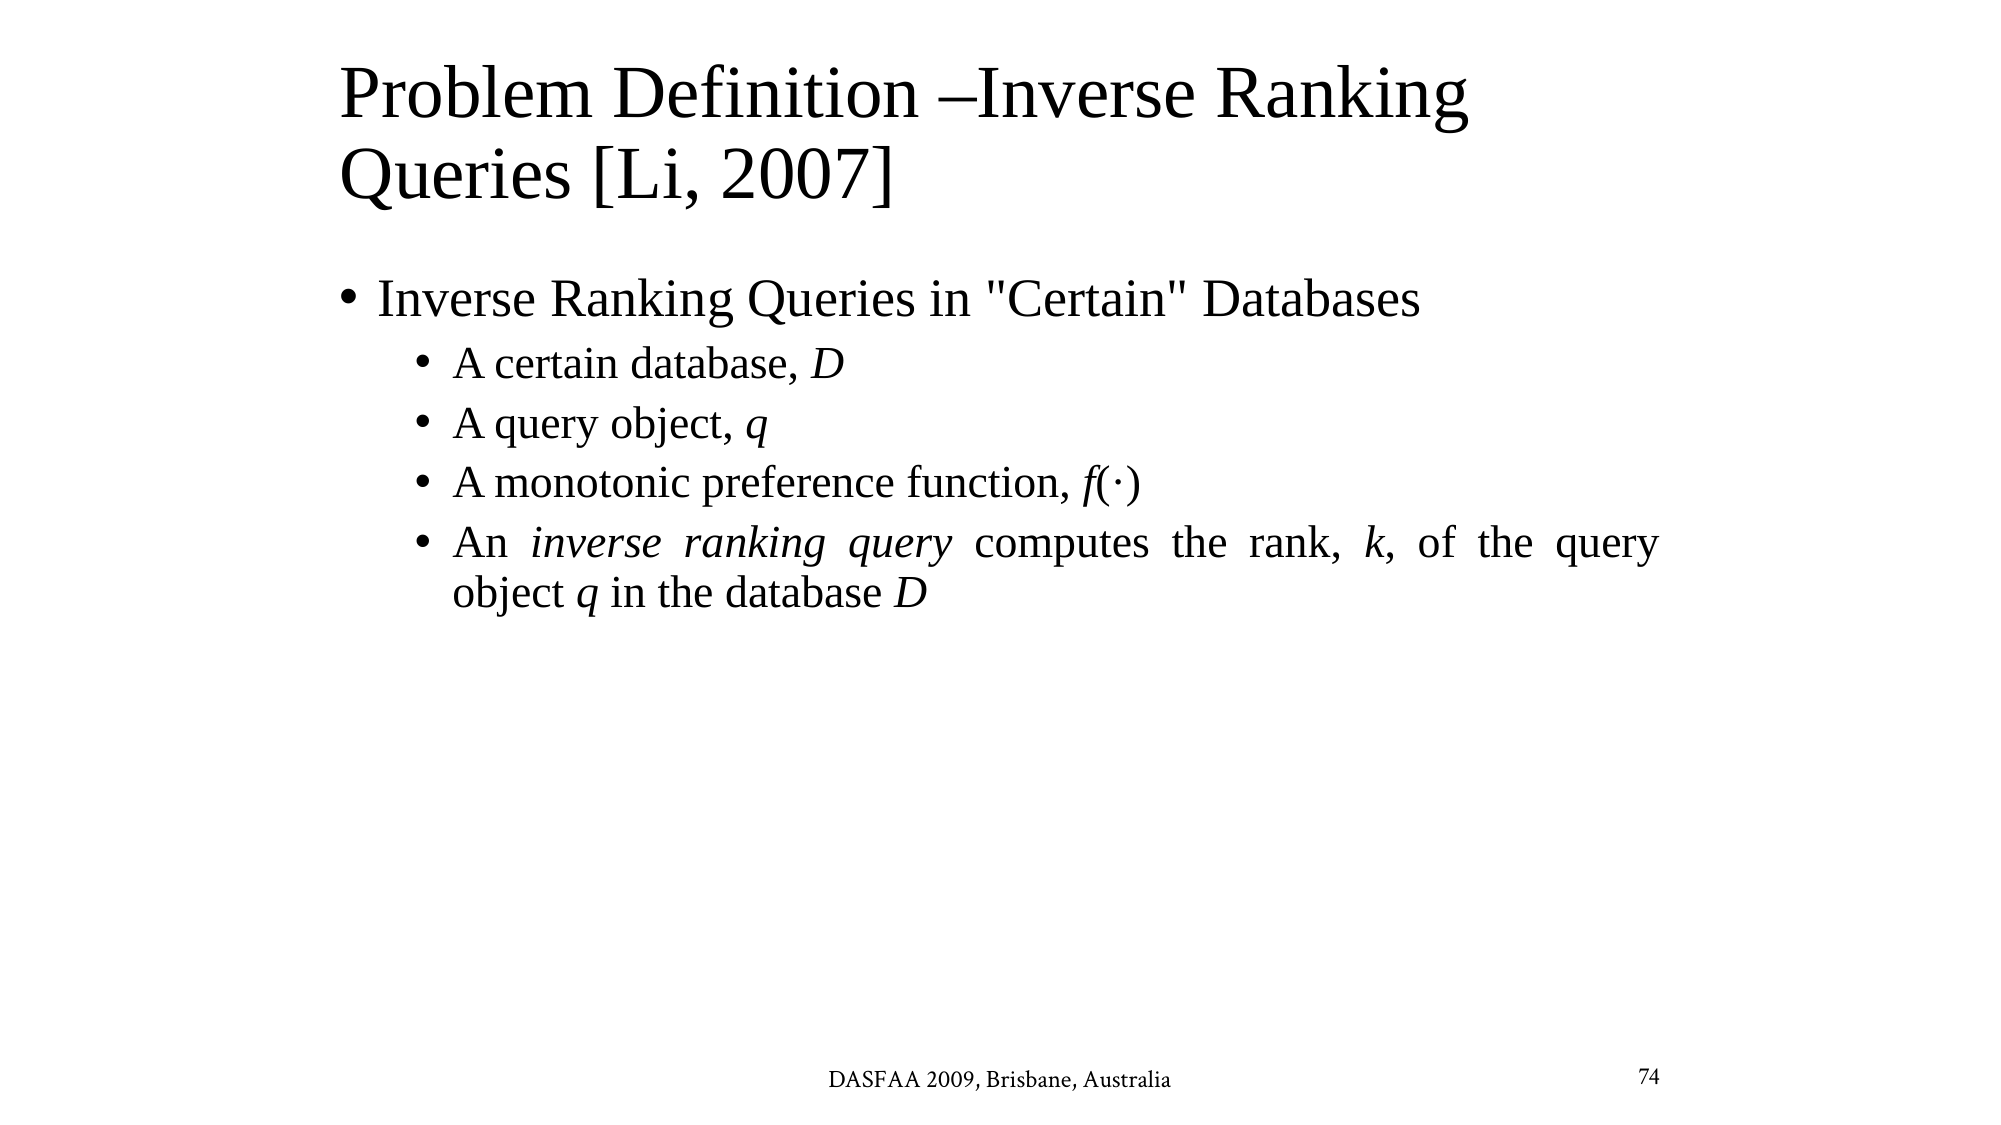

# Problem Definition –Inverse Ranking Queries [Li, 2007]
Inverse Ranking Queries in "Certain" Databases
A certain database, D
A query object, q
A monotonic preference function, f(·)
An inverse ranking query computes the rank, k, of the query object q in the database D
74
DASFAA 2009, Brisbane, Australia
74